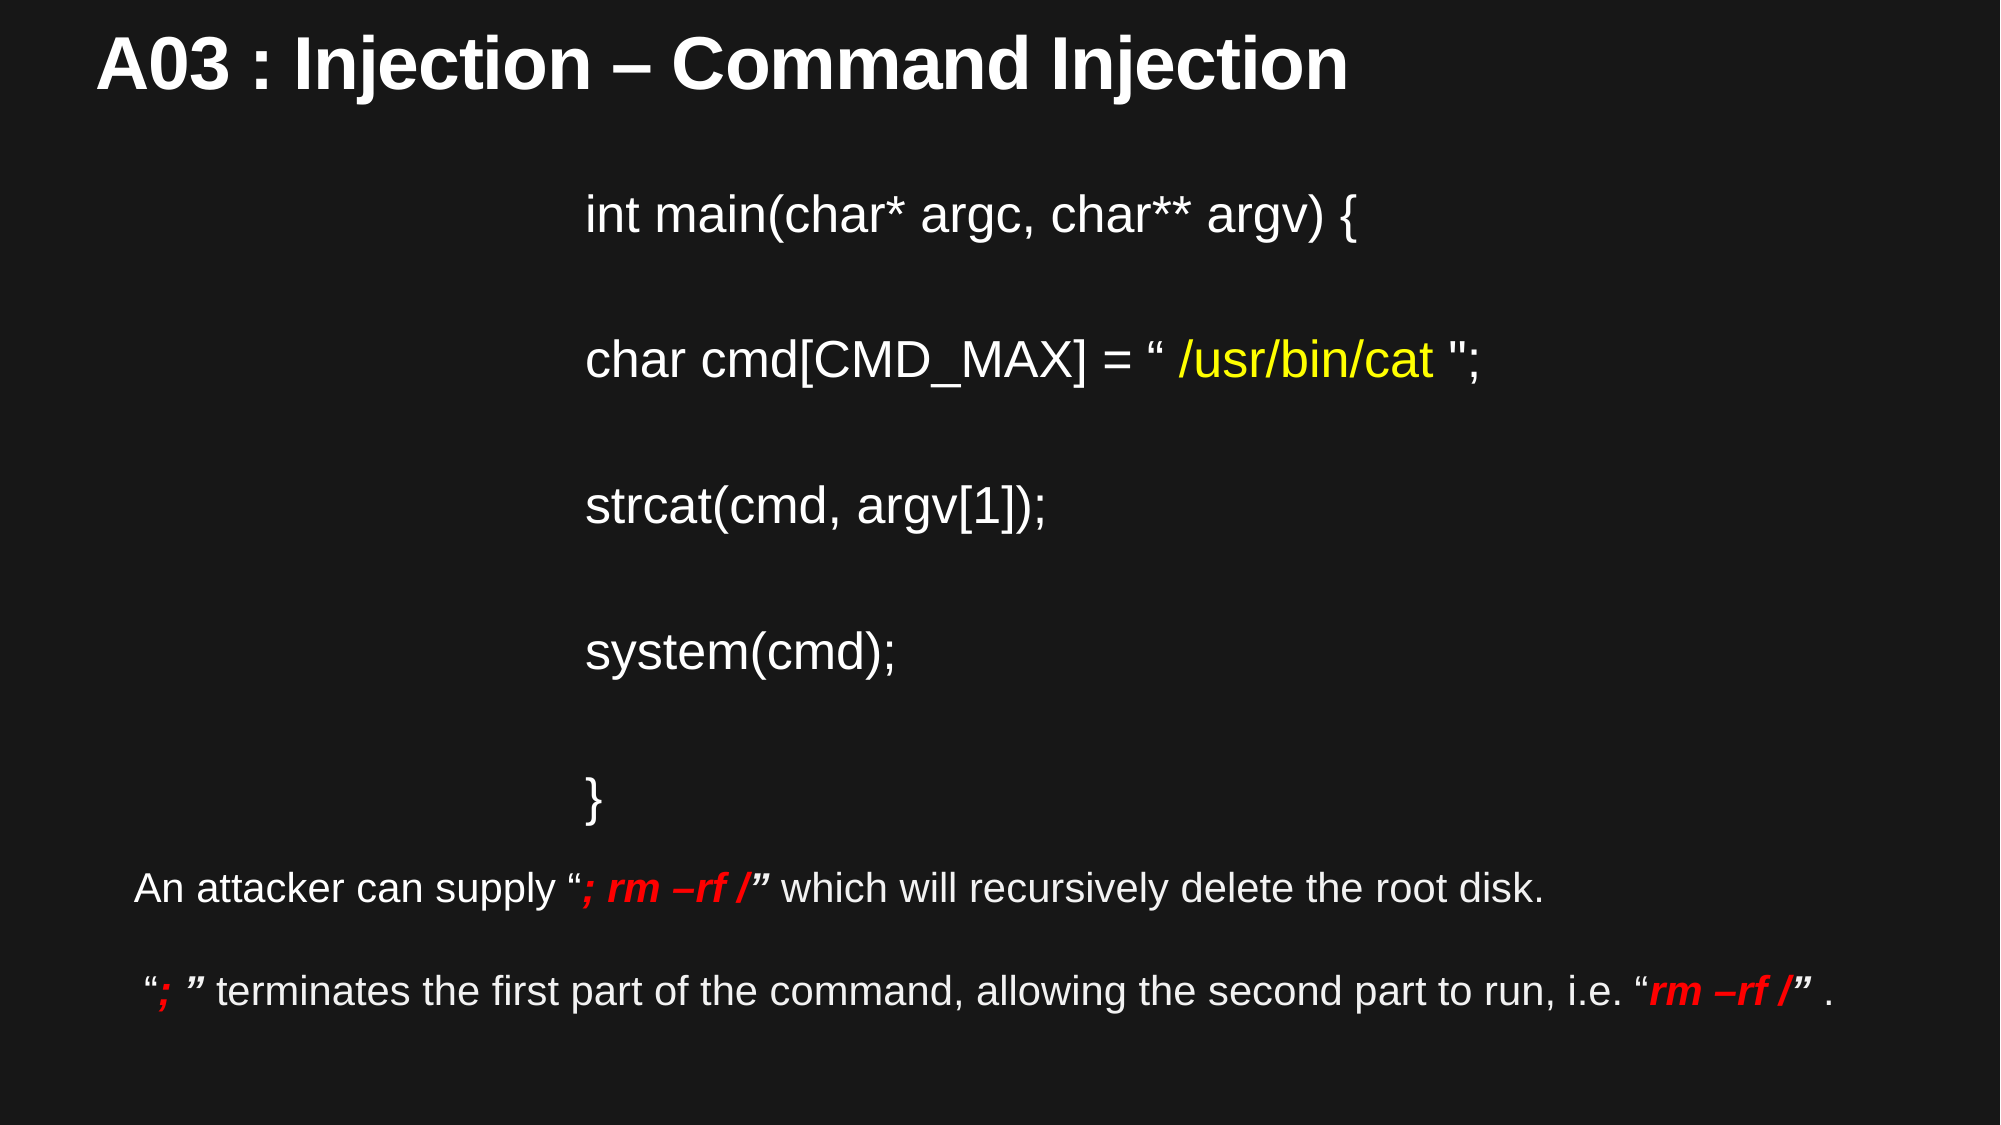

# A03 : Injection – Command Injection
int main(char* argc, char** argv) {

char cmd[CMD_MAX] = “ /usr/bin/cat ";

strcat(cmd, argv[1]);

system(cmd);

}
An attacker can supply “; rm –rf /” which will recursively delete the root disk.
“; ” terminates the first part of the command, allowing the second part to run, i.e. “rm –rf /” .